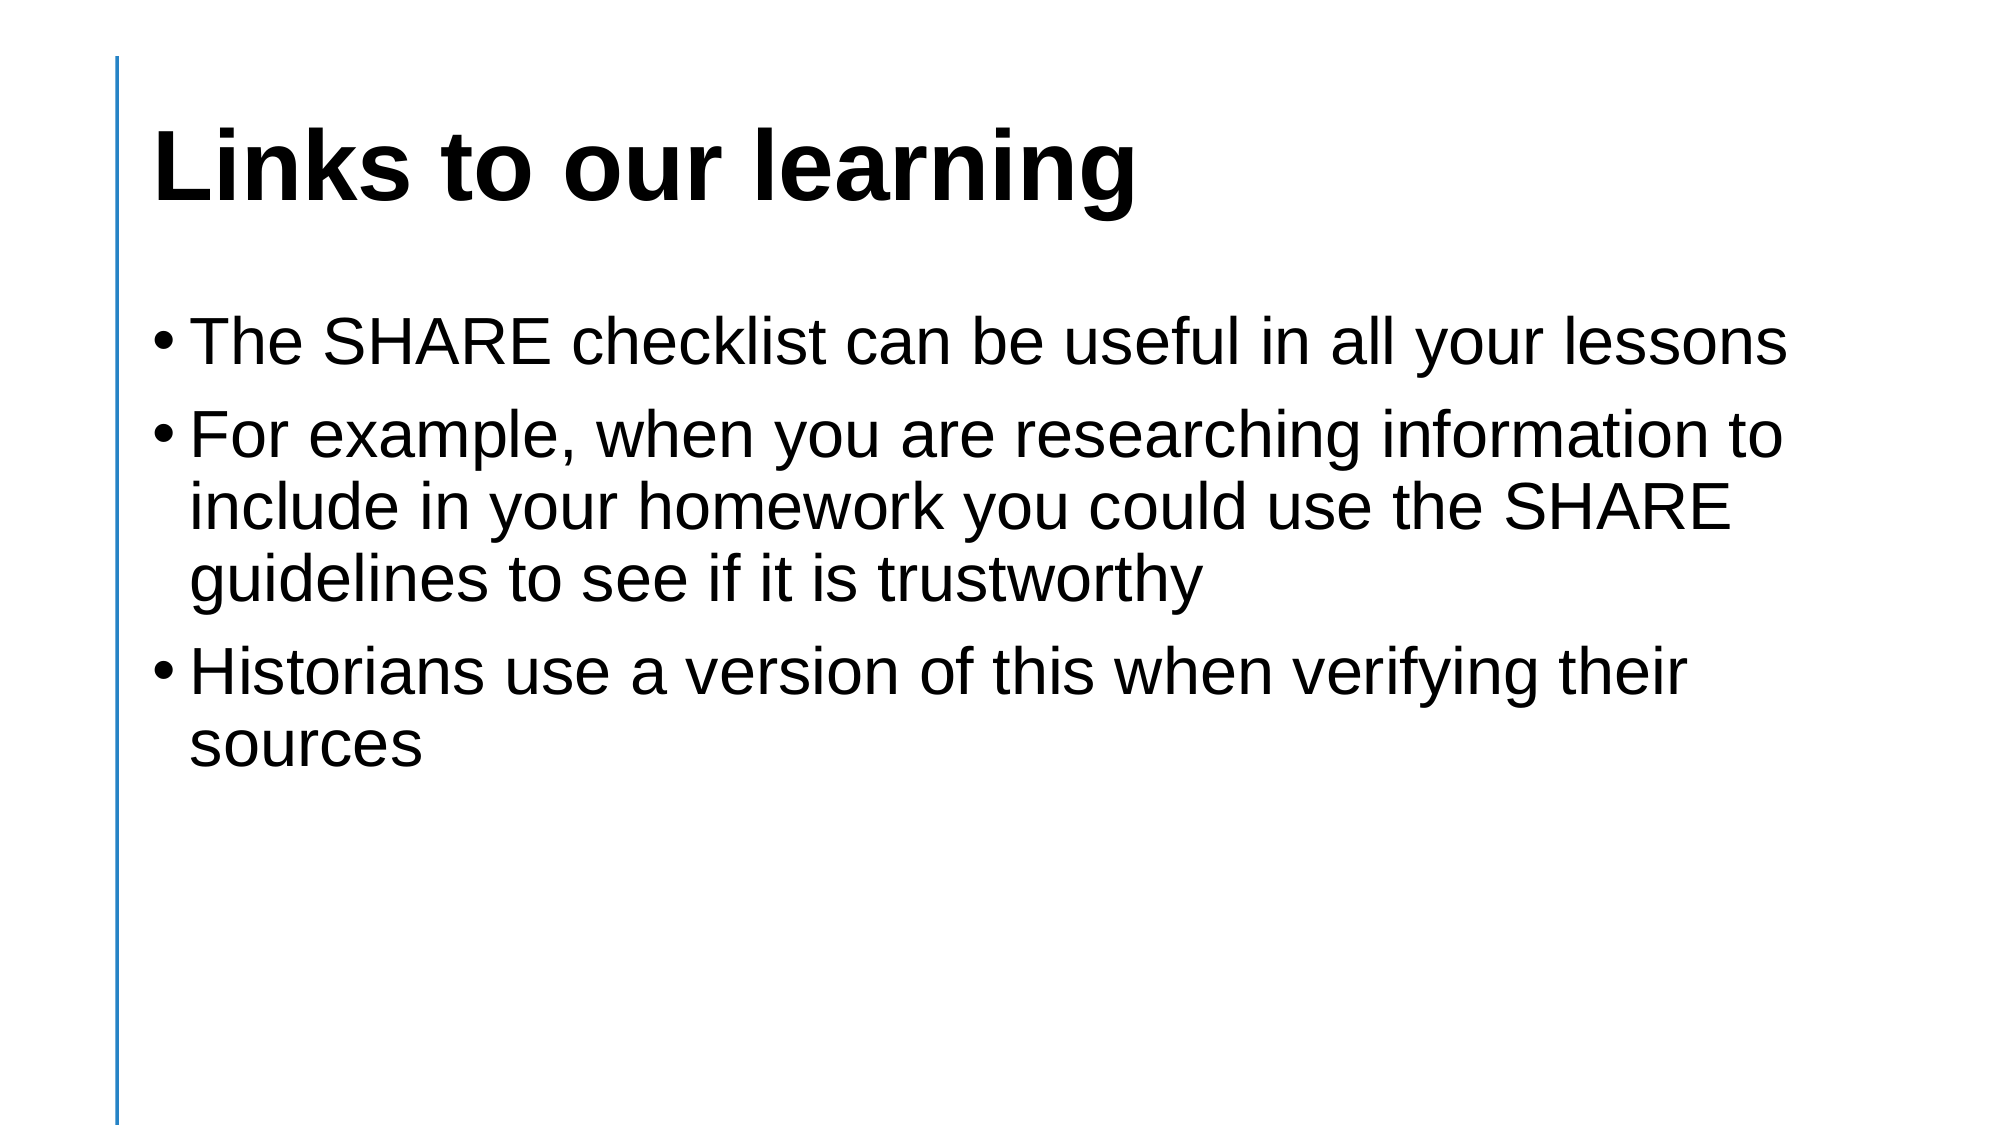

# Links to our learning
The SHARE checklist can be useful in all your lessons
For example, when you are researching information to include in your homework you could use the SHARE guidelines to see if it is trustworthy
Historians use a version of this when verifying their sources